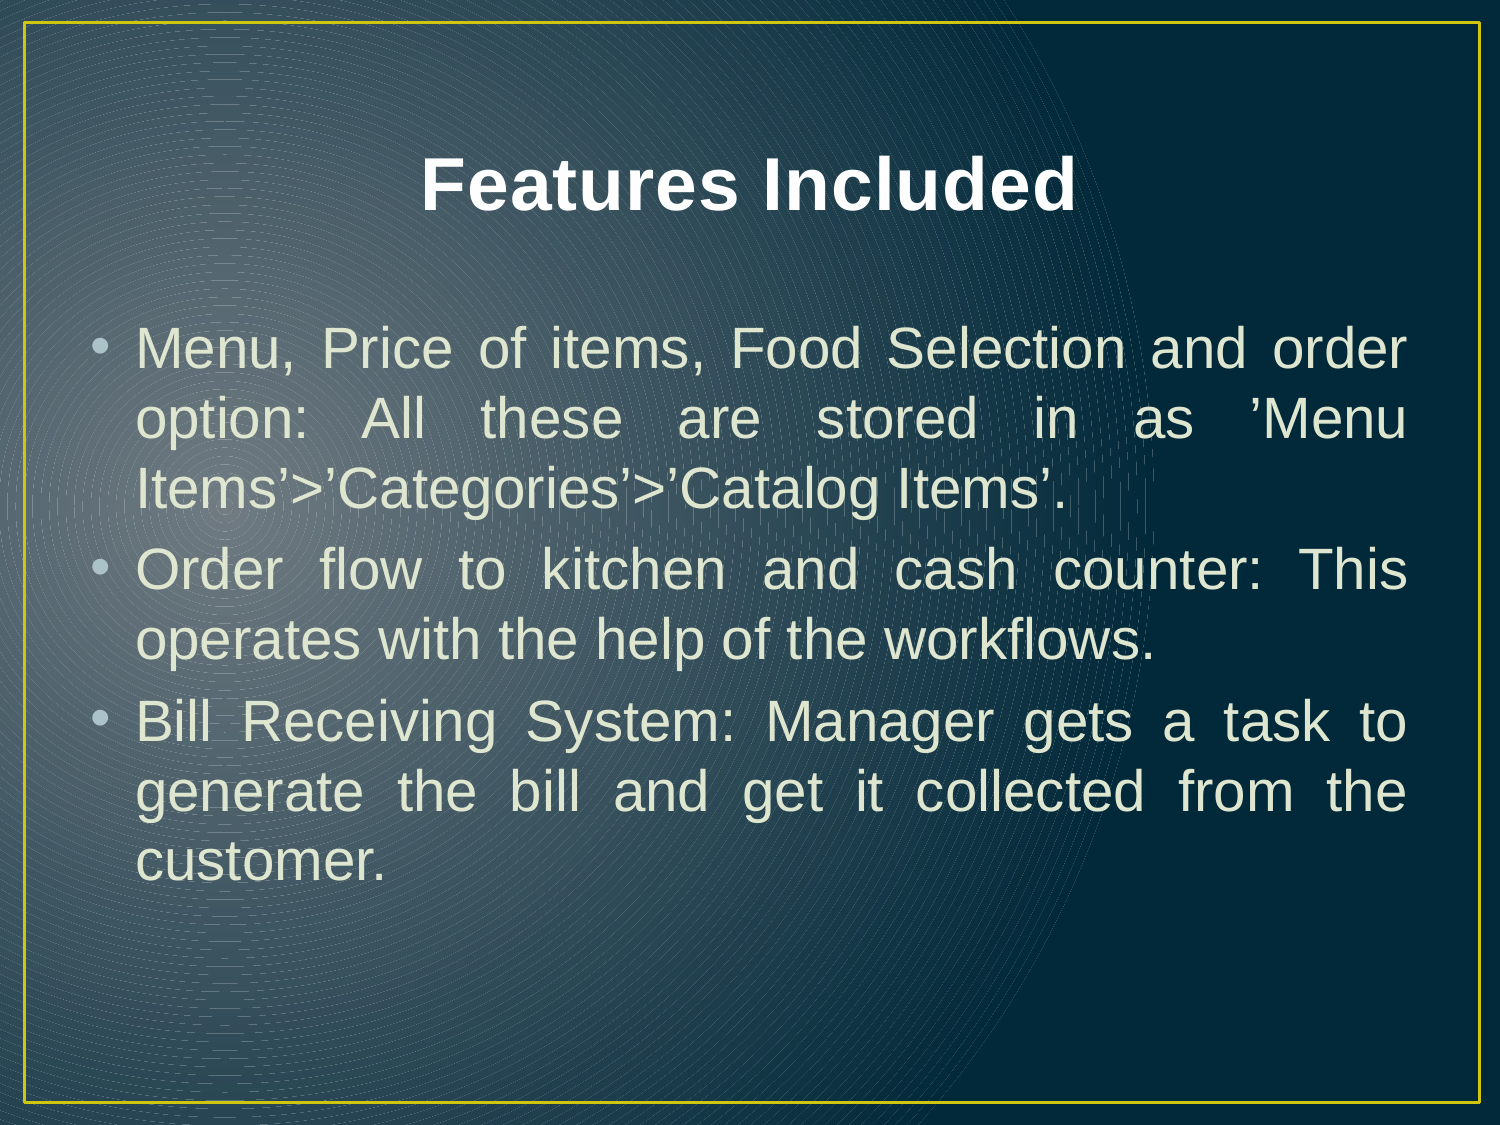

# Features Included
Menu, Price of items, Food Selection and order option: All these are stored in as ’Menu Items’>’Categories’>’Catalog Items’.
Order flow to kitchen and cash counter: This operates with the help of the workflows.
Bill Receiving System: Manager gets a task to generate the bill and get it collected from the customer.